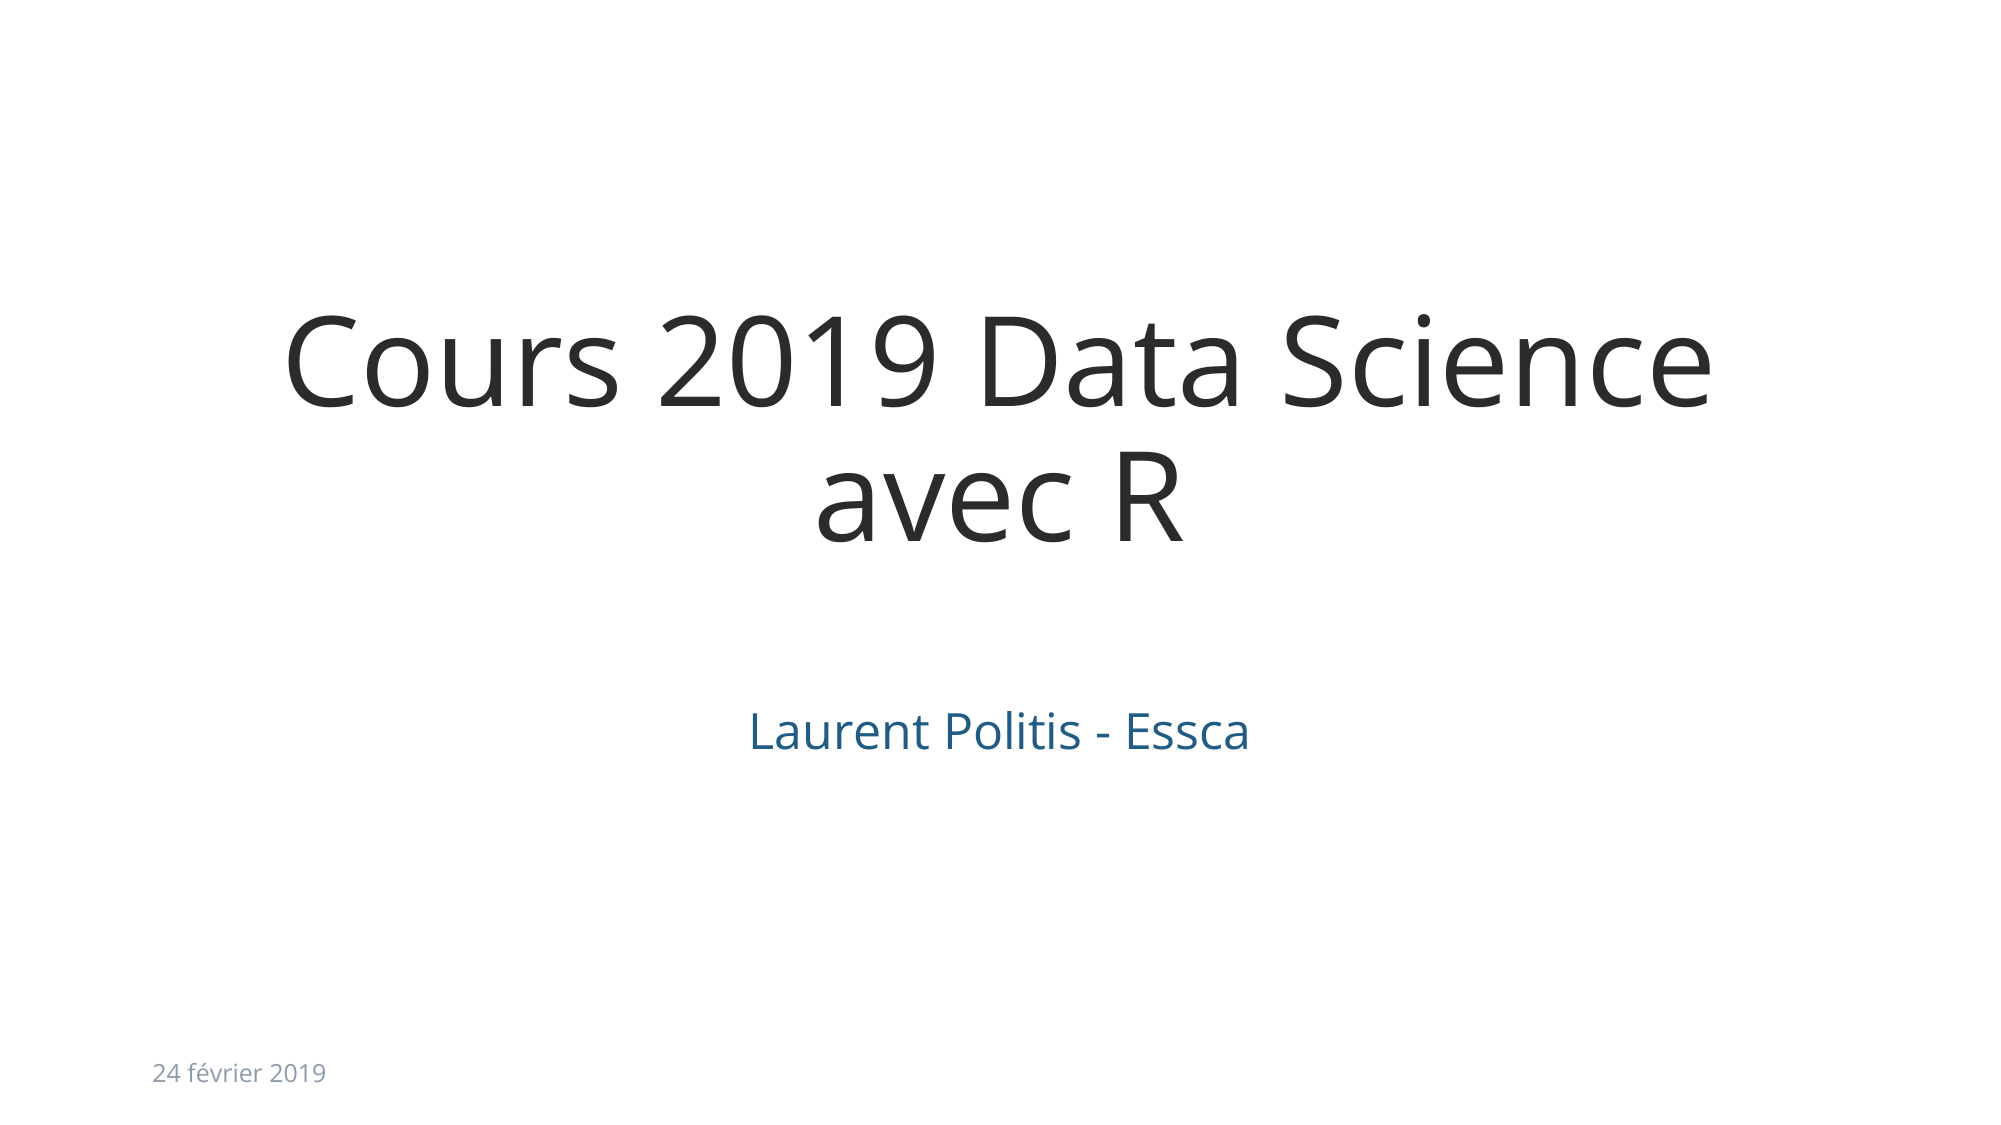

# Cours 2019 Data Science avec R
Laurent Politis - Essca
24 février 2019